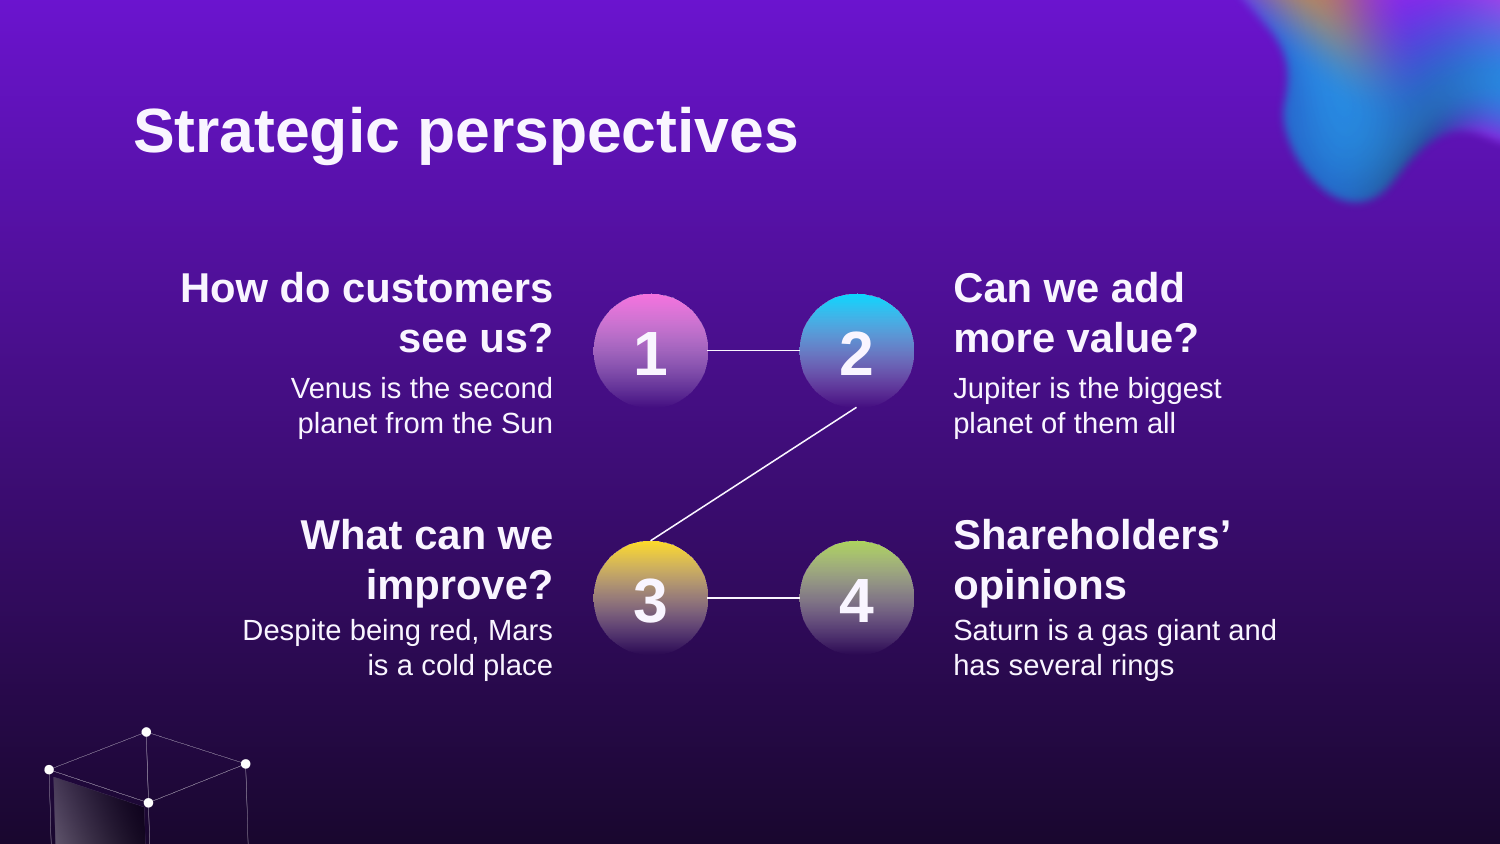

# Strategic perspectives
Can we add more value?
How do customers see us?
1
2
Venus is the second planet from the Sun
Jupiter is the biggest planet of them all
What can we improve?
Shareholders’ opinions
3
4
Despite being red, Mars is a cold place
Saturn is a gas giant and has several rings